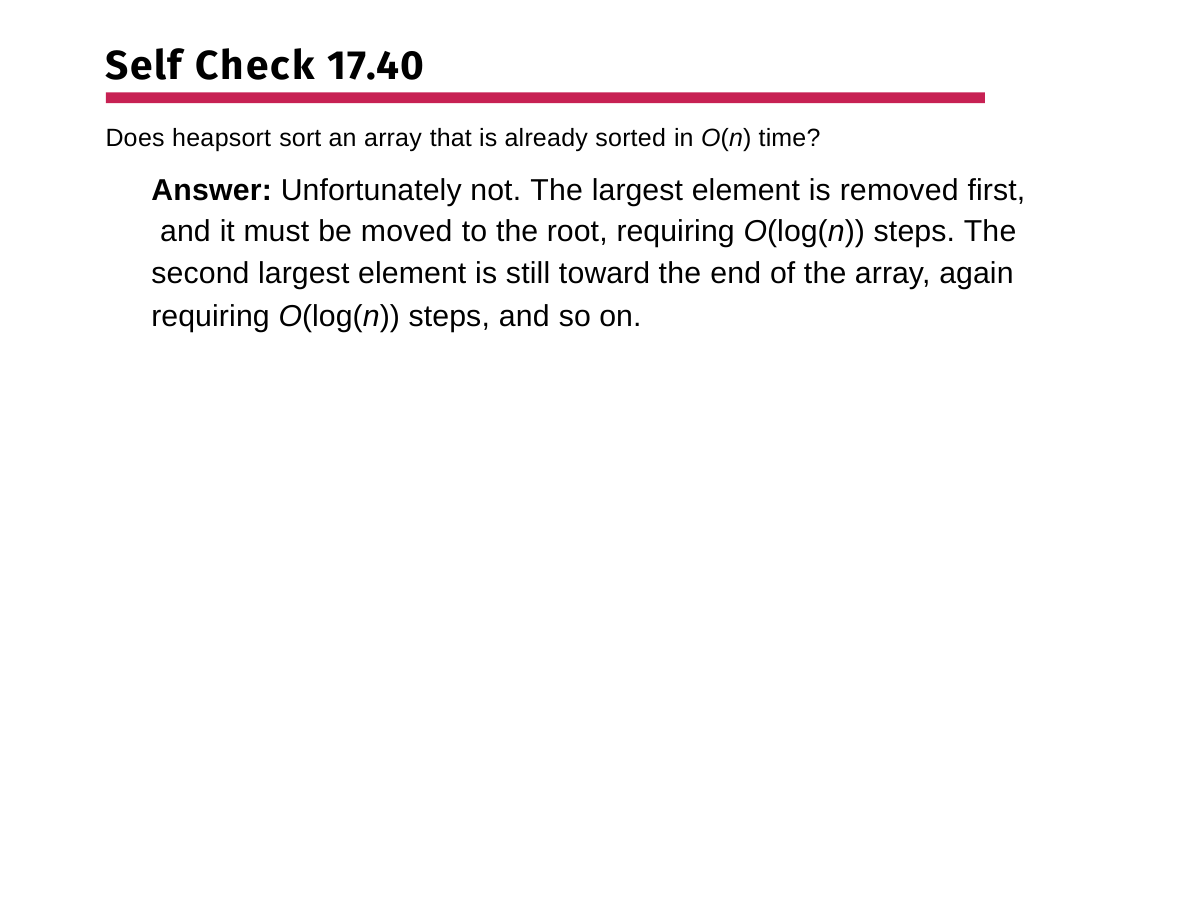

# Self Check 17.40

Does heapsort sort an array that is already sorted in O(n) time?
Answer: Unfortunately not. The largest element is removed first,  and it must be moved to the root, requiring O(log(n)) steps. The  second largest element is still toward the end of the array, again  requiring O(log(n)) steps, and so on.